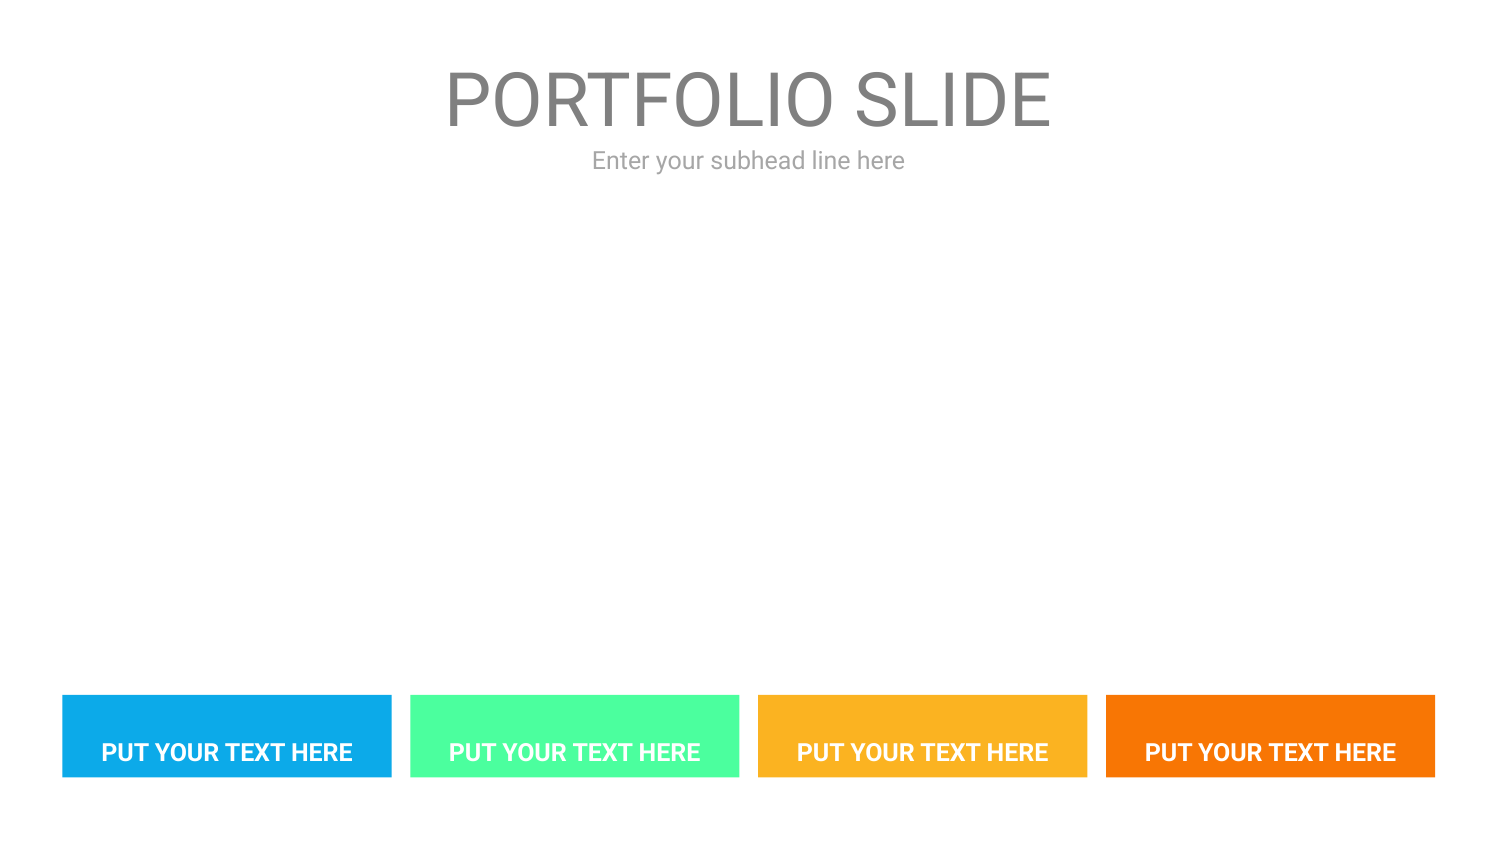

# PORTFOLIO SLIDE
Enter your subhead line here

PUT YOUR TEXT HERE
PUT YOUR TEXT HERE
PUT YOUR TEXT HERE
PUT YOUR TEXT HERE